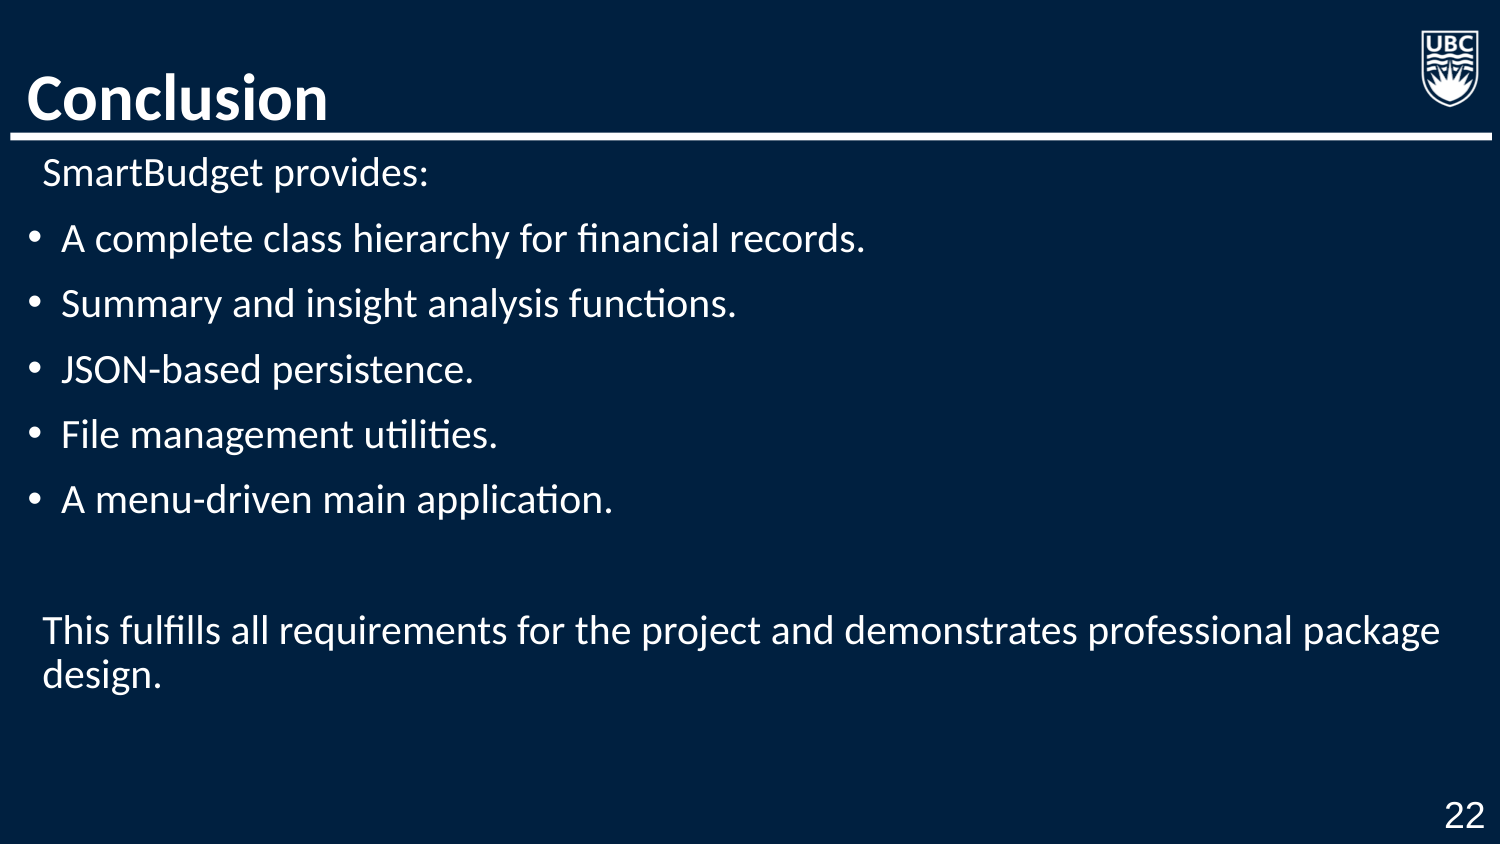

# Conclusion
SmartBudget provides:
  A complete class hierarchy for financial records.
  Summary and insight analysis functions.
  JSON-based persistence.
  File management utilities.
  A menu-driven main application.

This fulfills all requirements for the project and demonstrates professional package design.